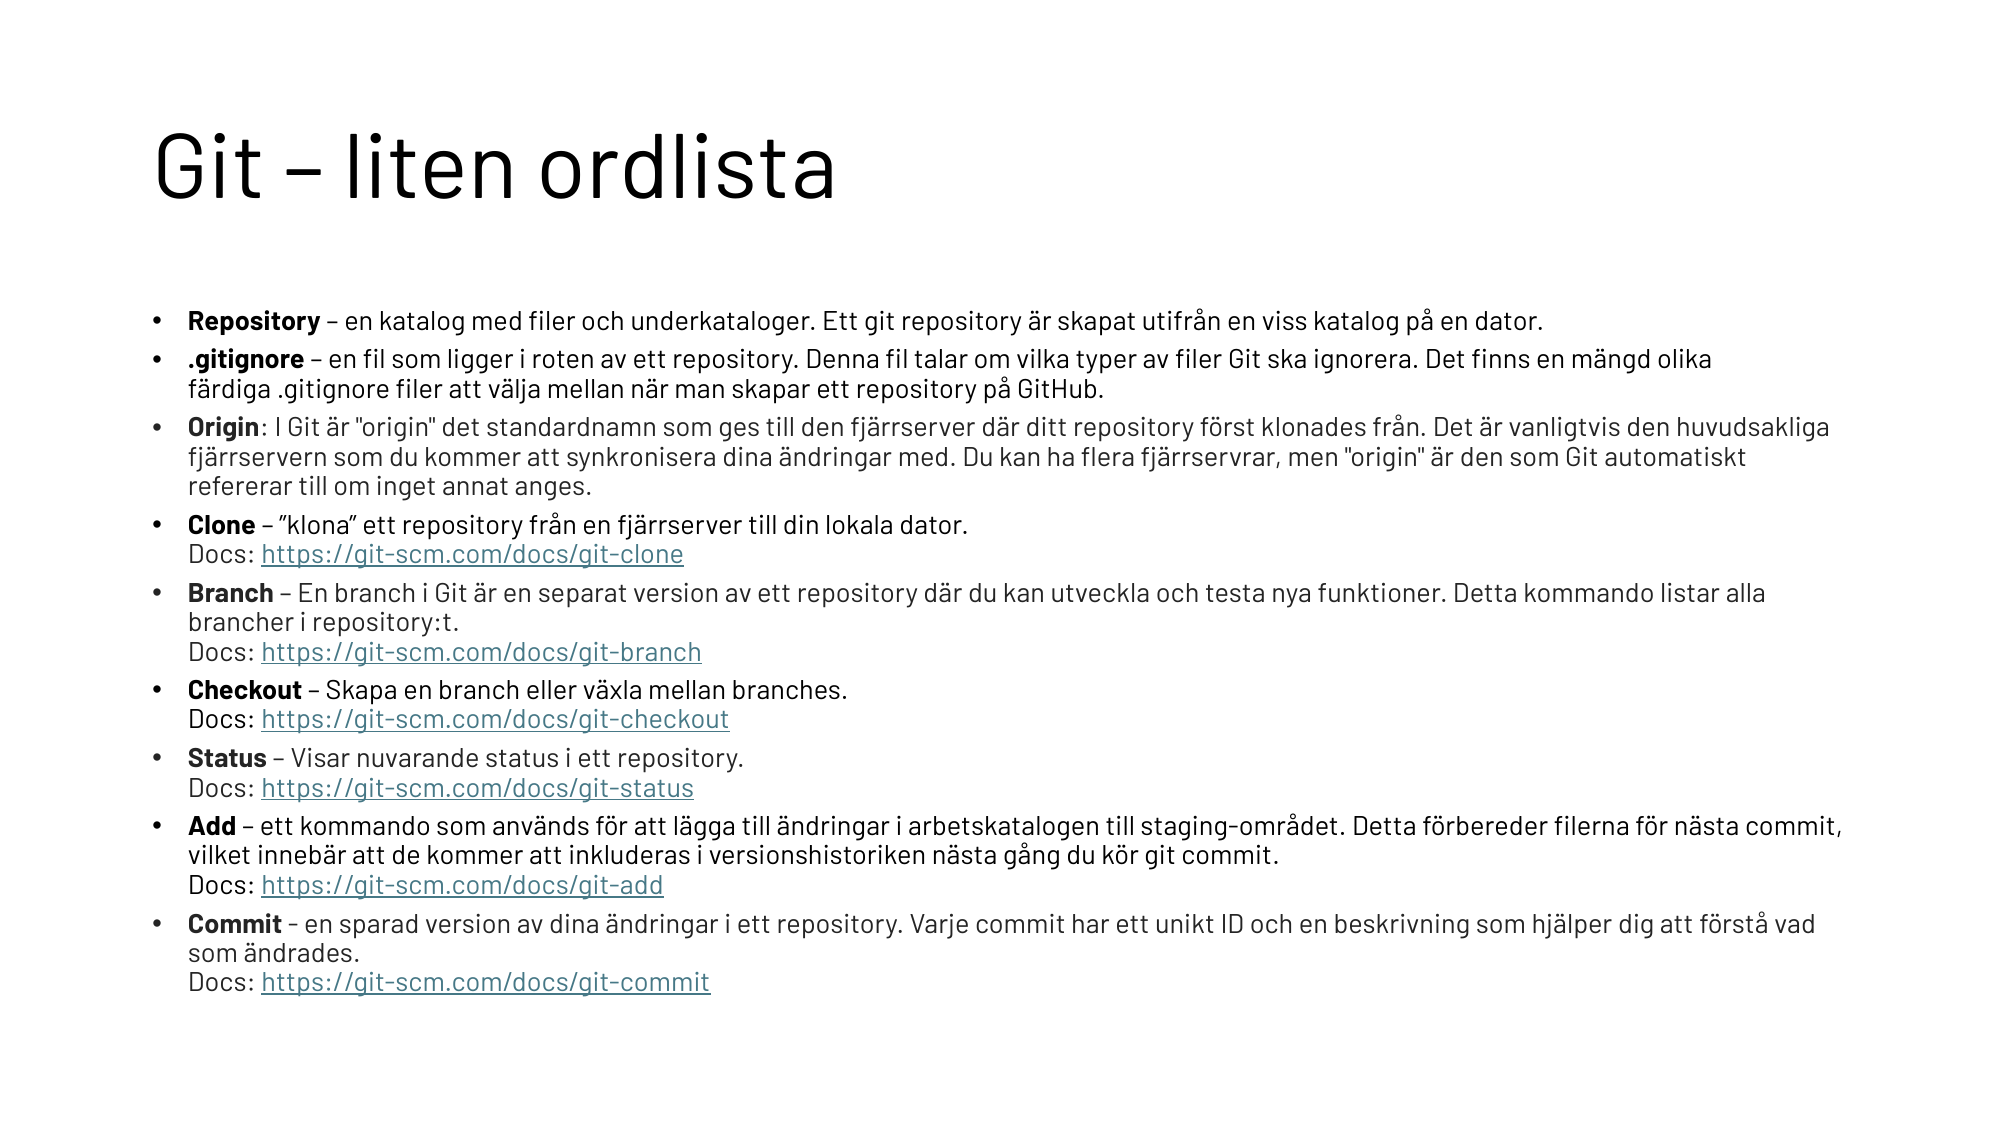

# Git – liten ordlista
Repository – en katalog med filer och underkataloger. Ett git repository är skapat utifrån en viss katalog på en dator.
.gitignore – en fil som ligger i roten av ett repository. Denna fil talar om vilka typer av filer Git ska ignorera. Det finns en mängd olika färdiga .gitignore filer att välja mellan när man skapar ett repository på GitHub.
Origin: I Git är "origin" det standardnamn som ges till den fjärrserver där ditt repository först klonades från. Det är vanligtvis den huvudsakliga fjärrservern som du kommer att synkronisera dina ändringar med. Du kan ha flera fjärrservrar, men "origin" är den som Git automatiskt refererar till om inget annat anges.
Clone – ”klona” ett repository från en fjärrserver till din lokala dator.
Docs: https://git-scm.com/docs/git-clone
Branch – En branch i Git är en separat version av ett repository där du kan utveckla och testa nya funktioner. Detta kommando listar alla brancher i repository:t.
Docs: https://git-scm.com/docs/git-branch
Checkout – Skapa en branch eller växla mellan branches.
Docs: https://git-scm.com/docs/git-checkout
Status – Visar nuvarande status i ett repository.
Docs: https://git-scm.com/docs/git-status
Add – ett kommando som används för att lägga till ändringar i arbetskatalogen till staging-området. Detta förbereder filerna för nästa commit, vilket innebär att de kommer att inkluderas i versionshistoriken nästa gång du kör git commit.
Docs: https://git-scm.com/docs/git-add
Commit - en sparad version av dina ändringar i ett repository. Varje commit har ett unikt ID och en beskrivning som hjälper dig att förstå vad som ändrades.
Docs: https://git-scm.com/docs/git-commit